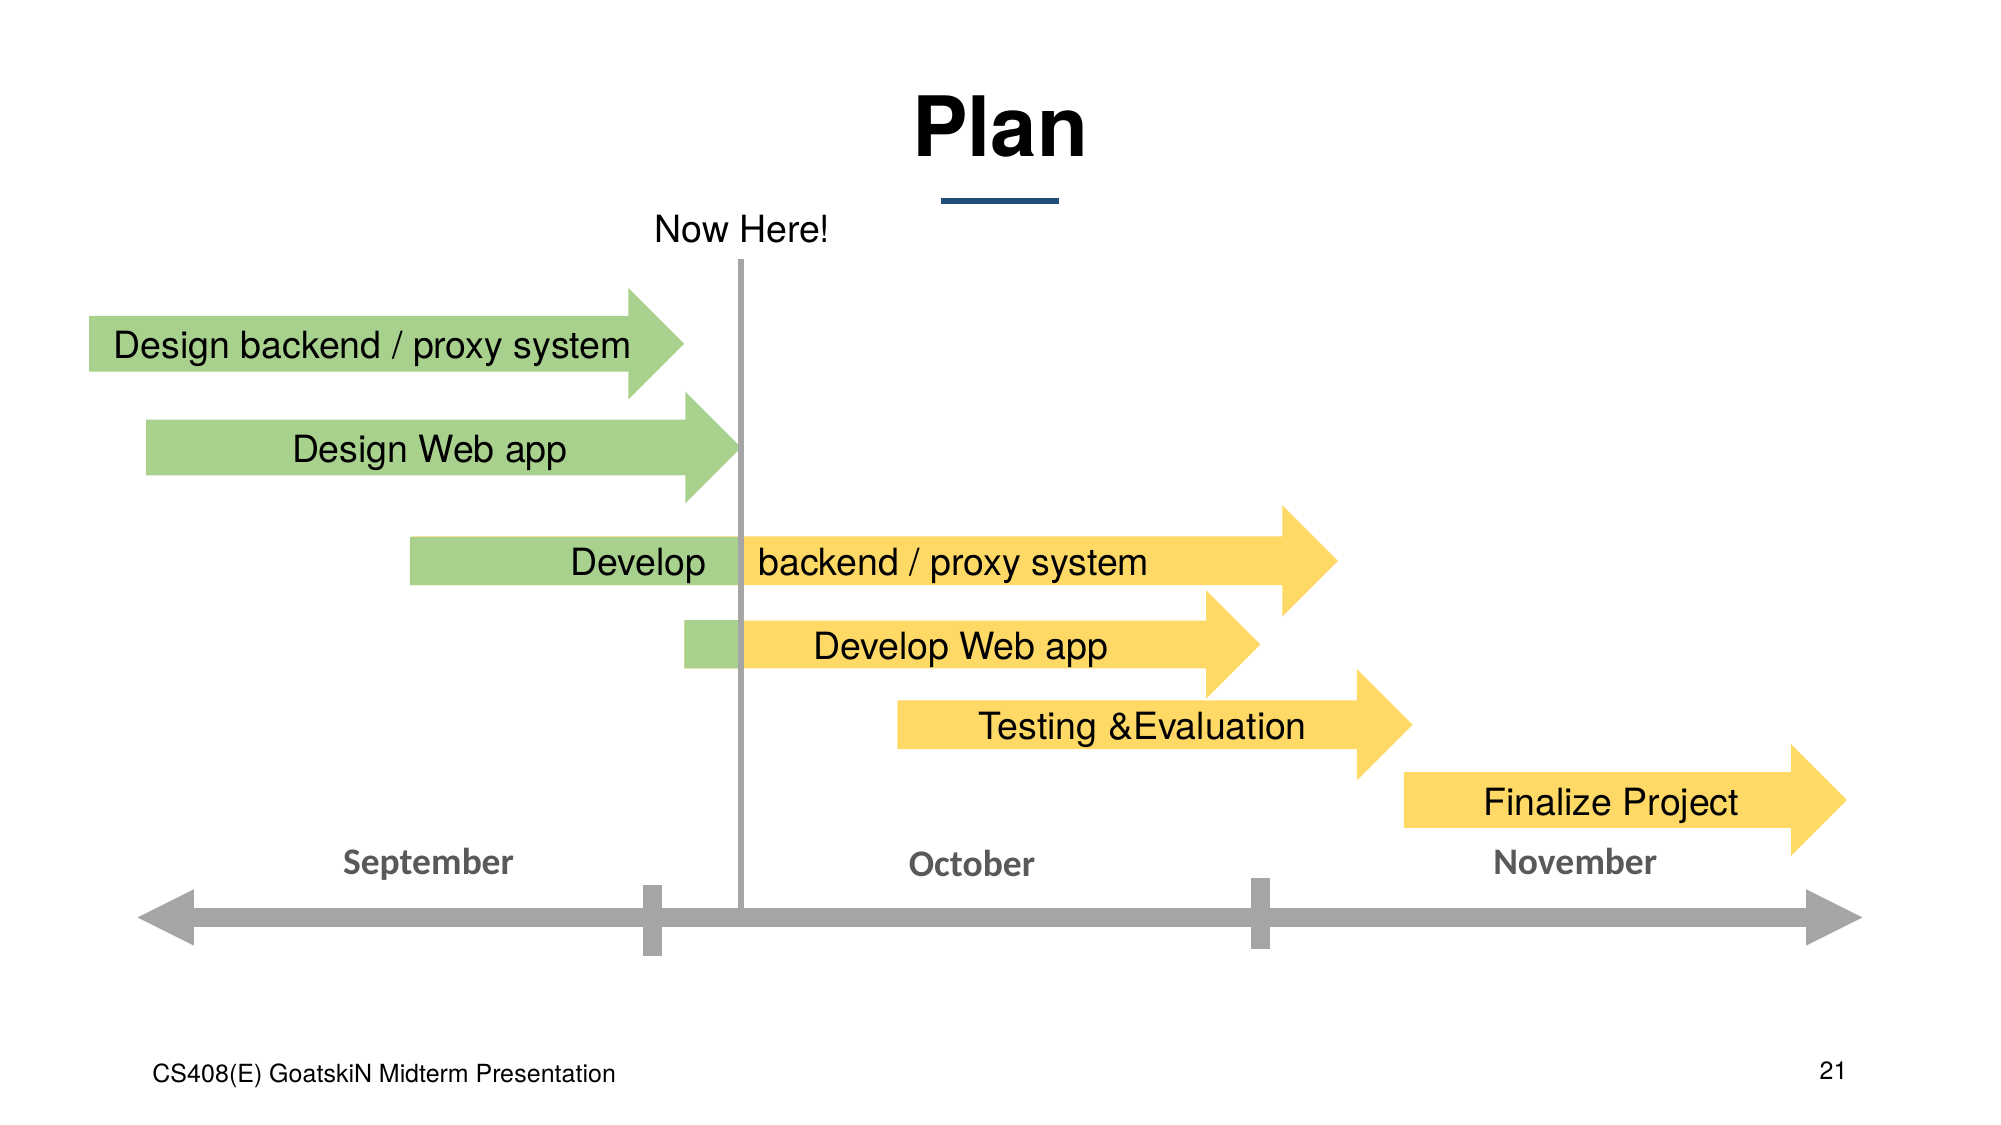

# Plan
Now Here!
Design backend / proxy system
Design Web app

Develop     backend / proxy system

Develop Web app

Testing &Evaluation
Finalize Project
September
November
October
CS408(E) GoatskiN Midterm Presentation
21